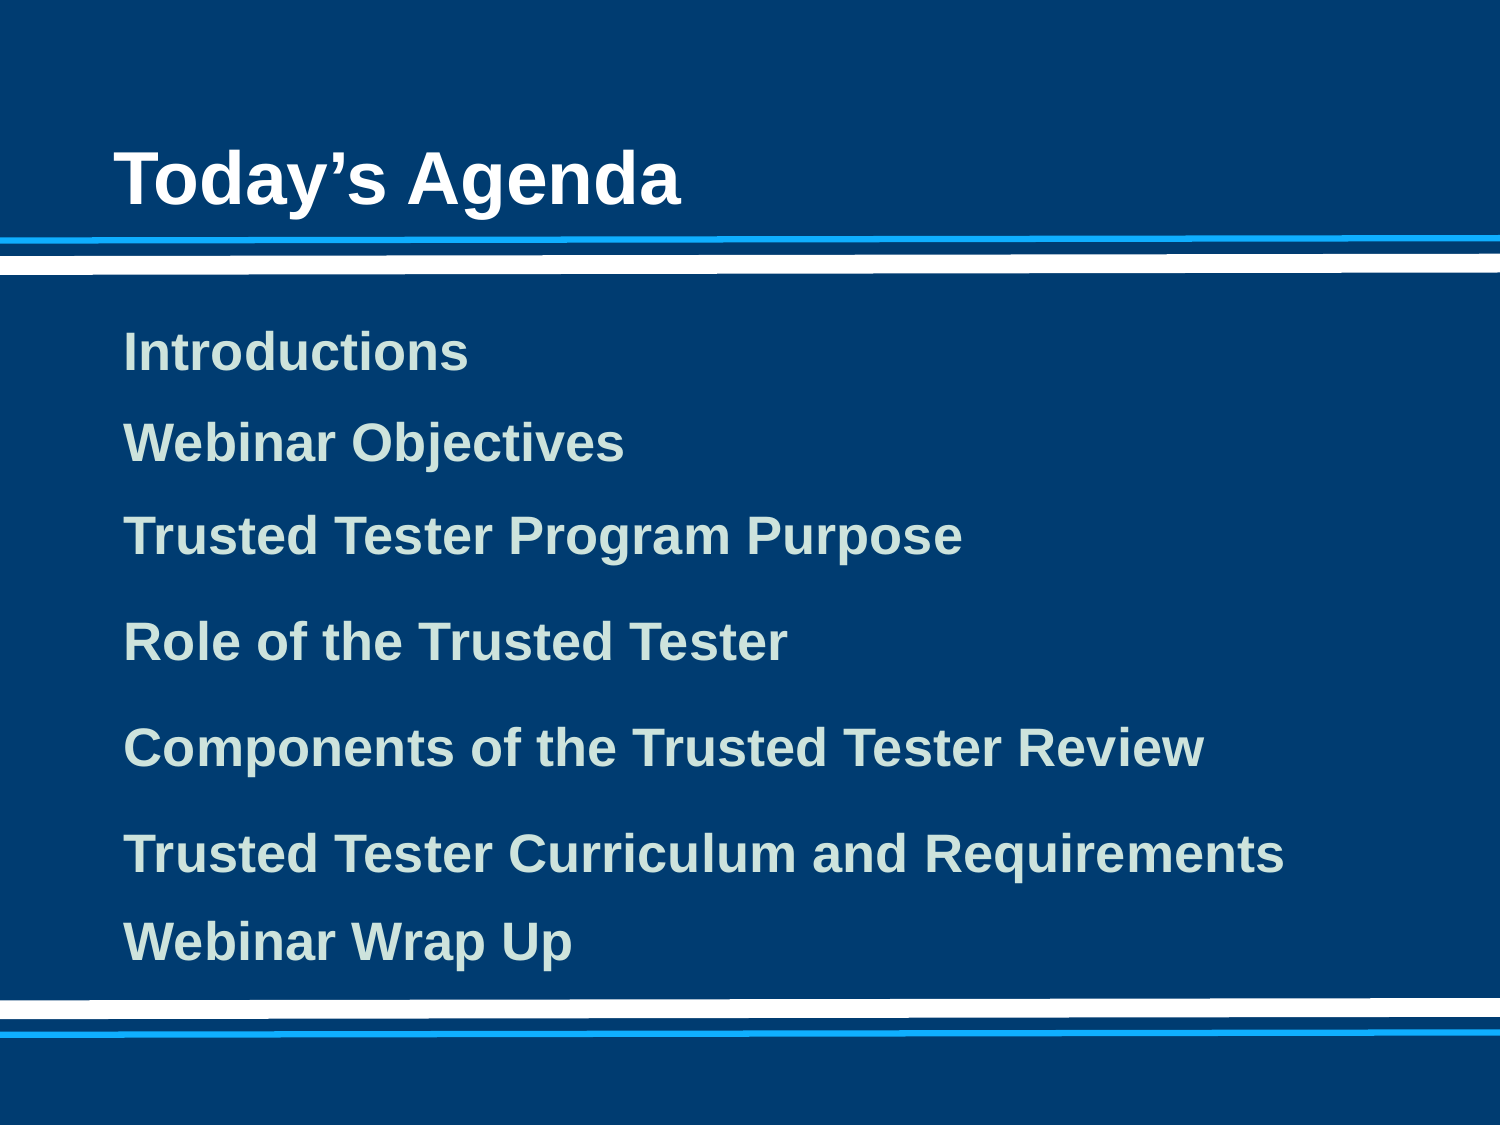

# Today’s Agenda
Introductions
Webinar Objectives
Trusted Tester Program Purpose
Role of the Trusted Tester

Components of the Trusted Tester Review
Trusted Tester Curriculum and Requirements
Webinar Wrap Up